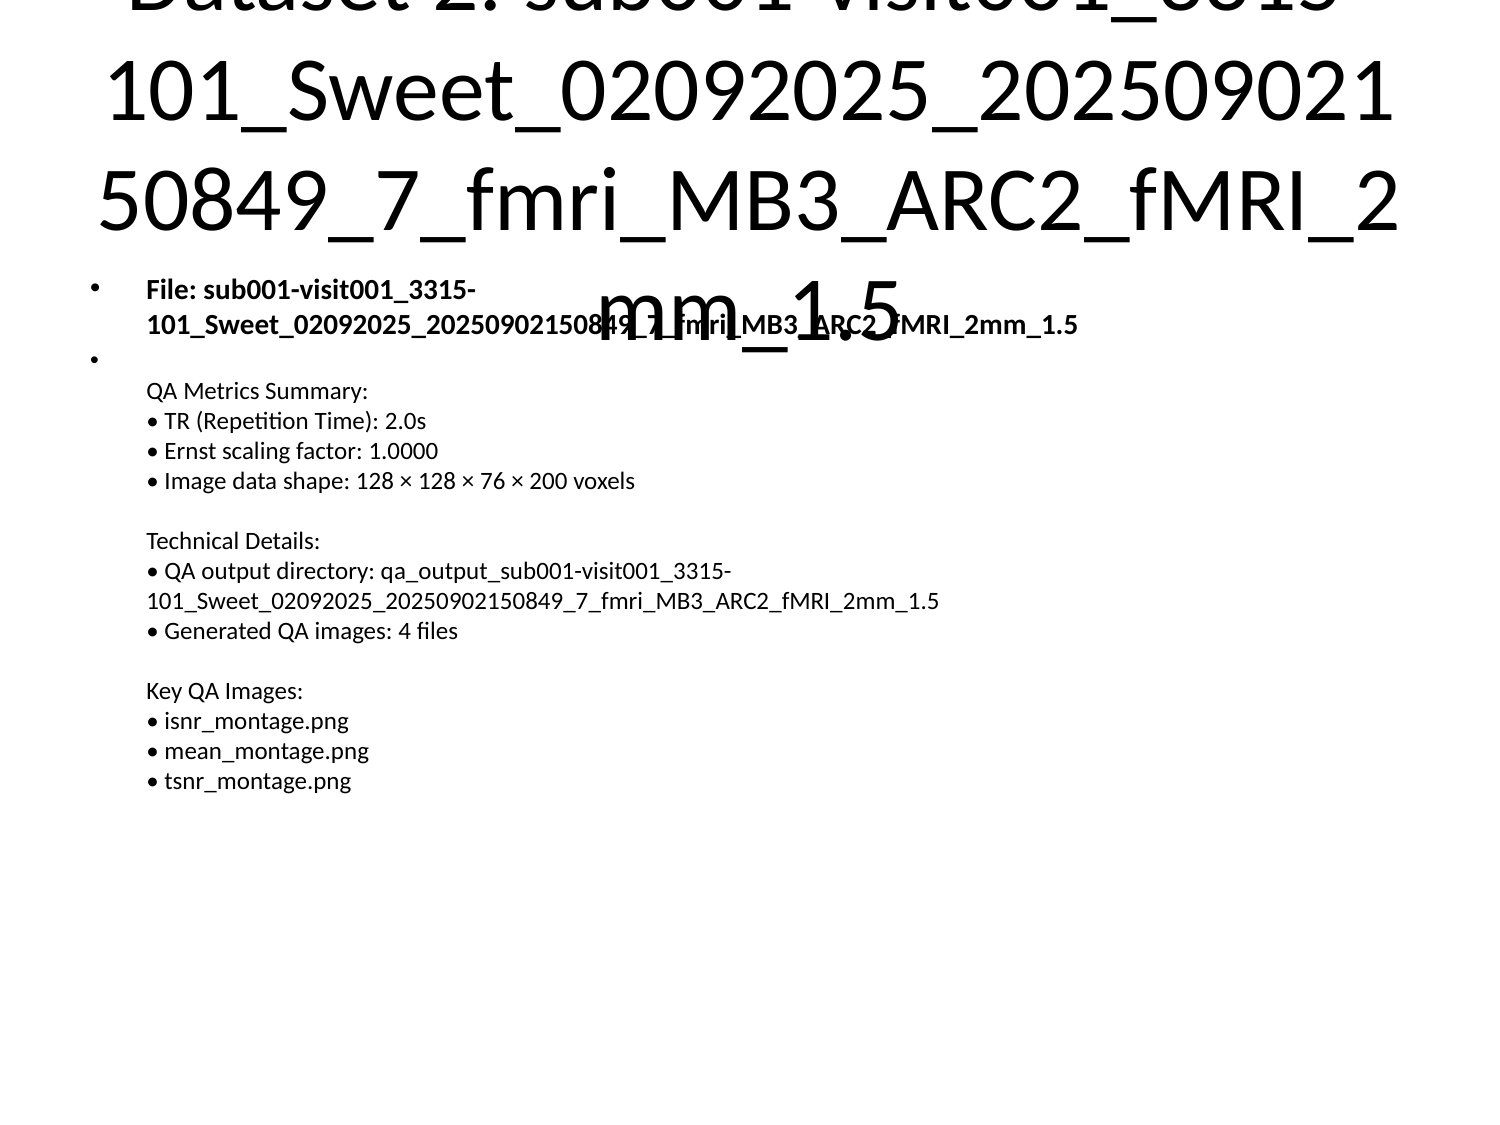

# Dataset 2: sub001-visit001_3315-101_Sweet_02092025_20250902150849_7_fmri_MB3_ARC2_fMRI_2mm_1.5
File: sub001-visit001_3315-101_Sweet_02092025_20250902150849_7_fmri_MB3_ARC2_fMRI_2mm_1.5
QA Metrics Summary:
• TR (Repetition Time): 2.0s
• Ernst scaling factor: 1.0000
• Image data shape: 128 × 128 × 76 × 200 voxels
Technical Details:
• QA output directory: qa_output_sub001-visit001_3315-101_Sweet_02092025_20250902150849_7_fmri_MB3_ARC2_fMRI_2mm_1.5
• Generated QA images: 4 files
Key QA Images:
• isnr_montage.png
• mean_montage.png
• tsnr_montage.png